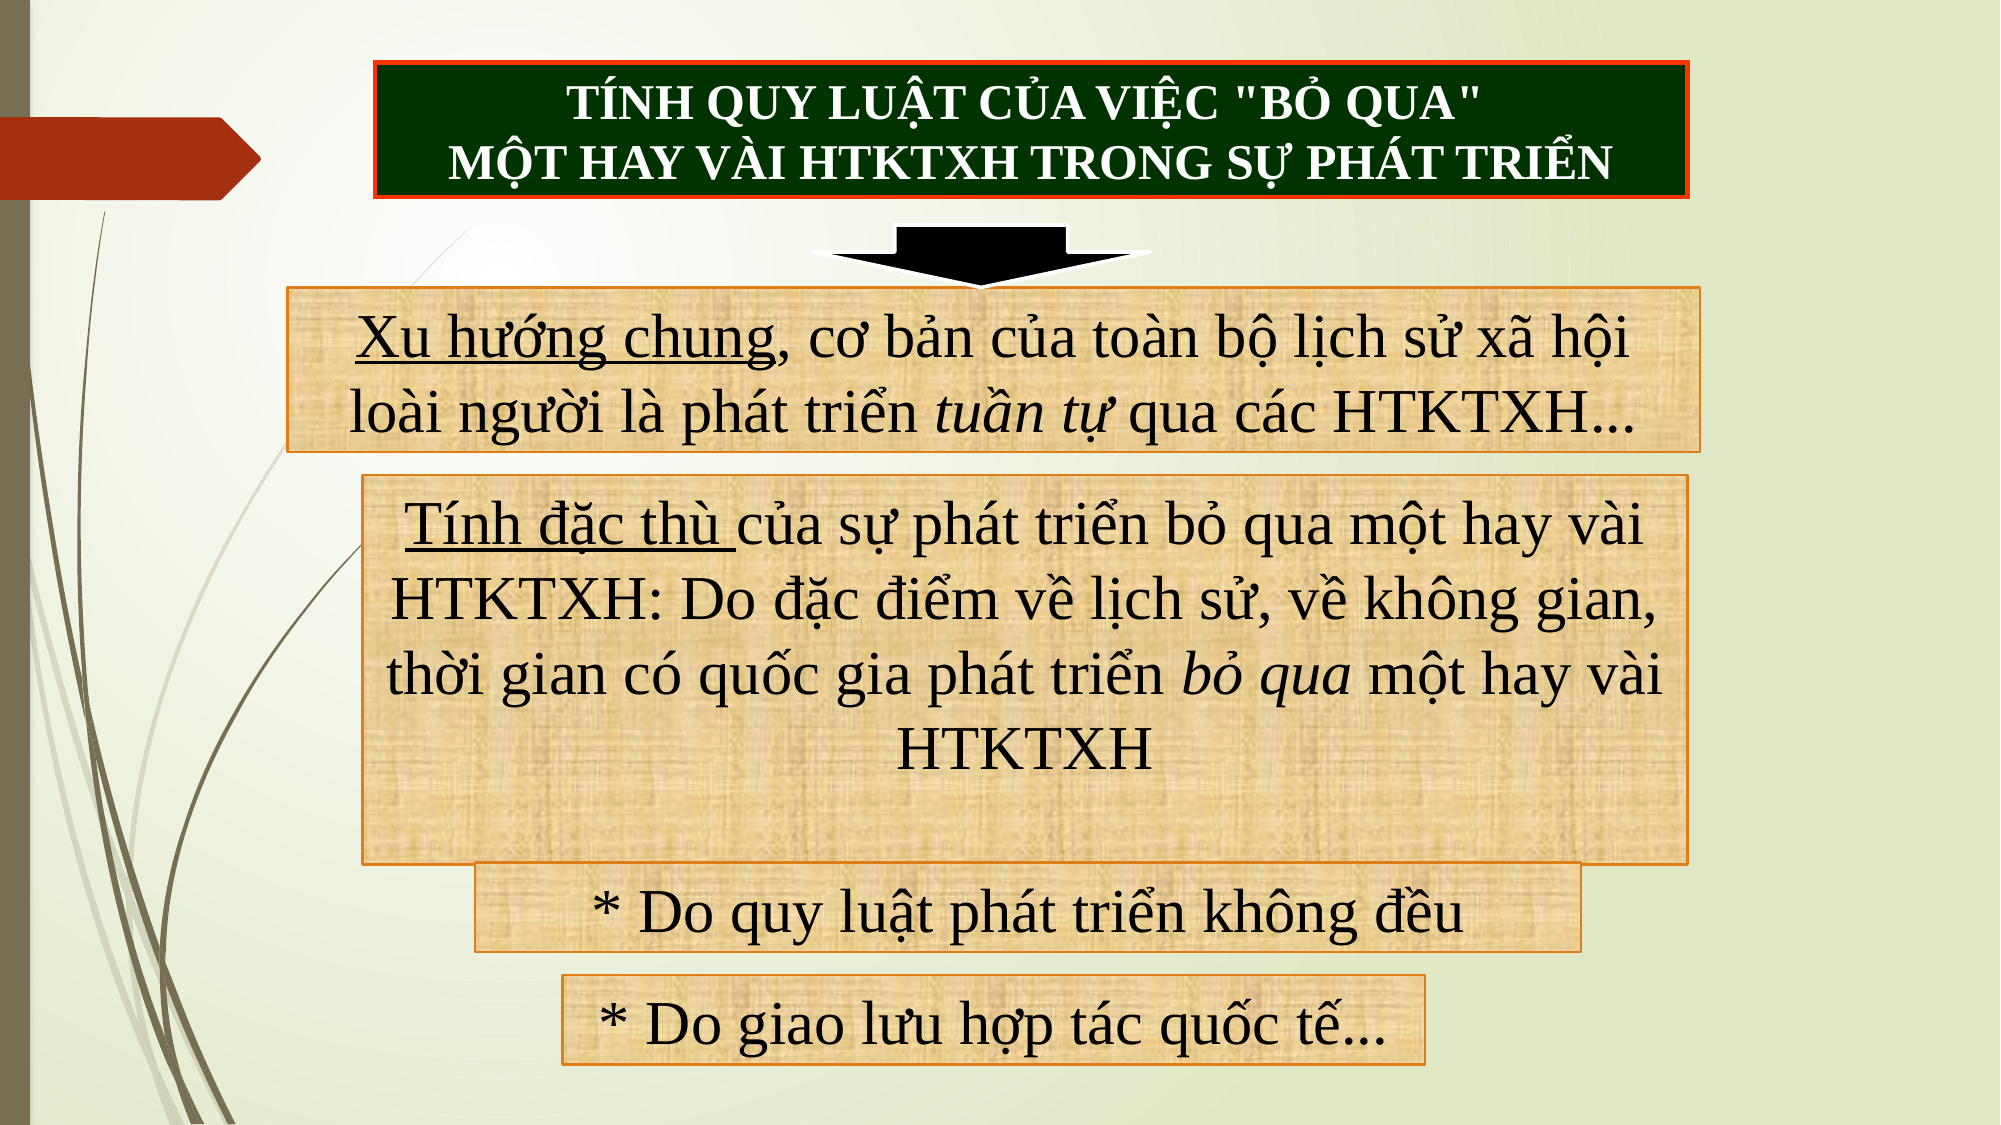

TÍNH QUY LUẬT CỦA VIỆC "BỎ QUA"
MỘT HAY VÀI HTKTXH TRONG SỰ PHÁT TRIỂN

Xu hướng chung, cơ bản của toàn bộ lịch sử xã hội loài người là phát triển tuần tự qua các HTKTXH...
Tính đặc thù của sự phát triển bỏ qua một hay vài HTKTXH: Do đặc điểm về lịch sử, về không gian, thời gian có quốc gia phát triển bỏ qua một hay vài HTKTXH

* Do quy luật phát triển không đều
* Do giao lưu hợp tác quốc tế...